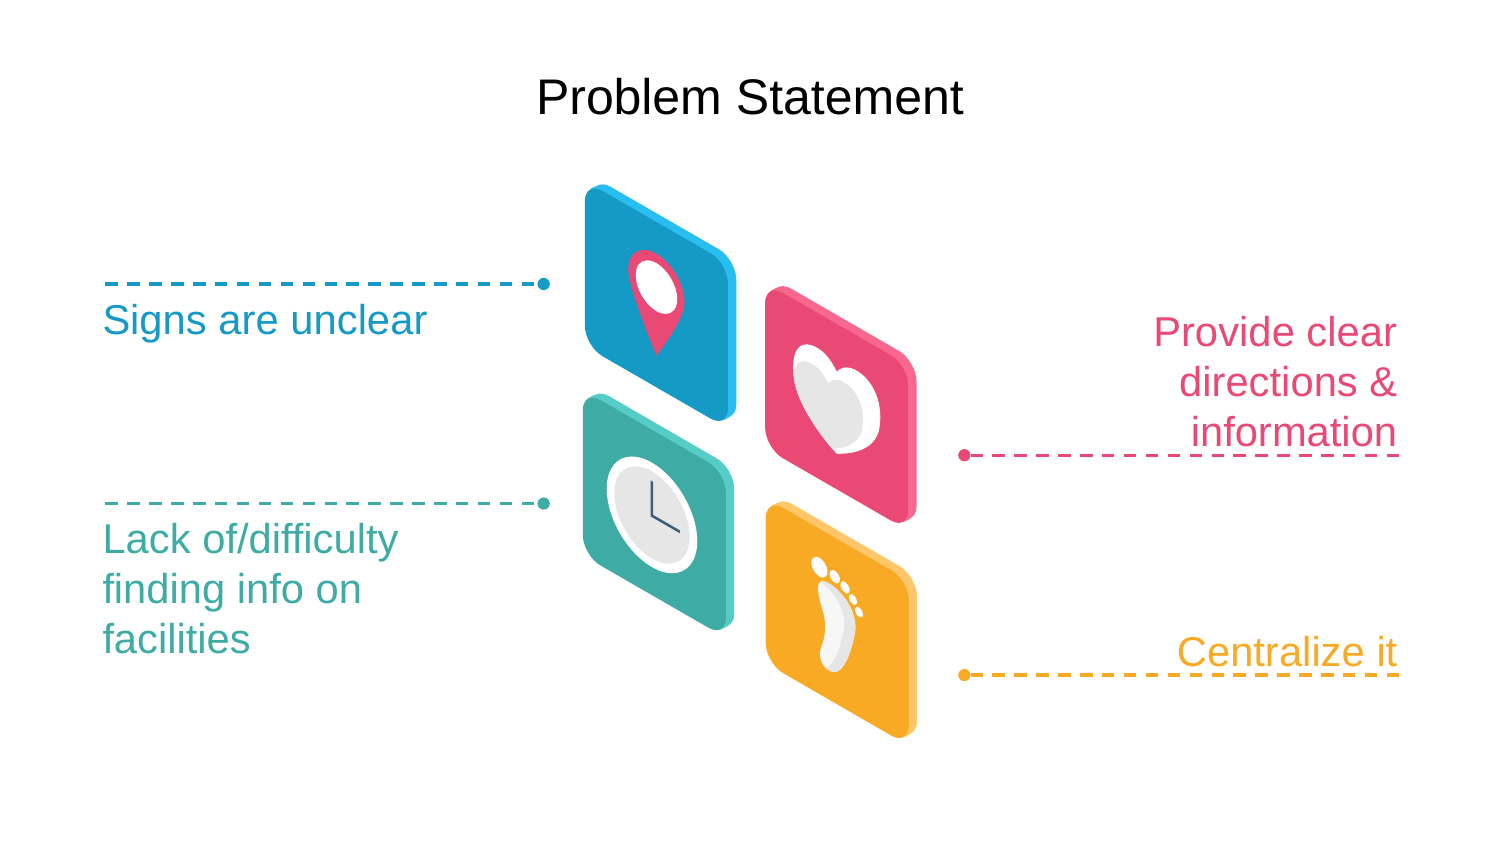

# Problem Statement

Signs are unclear

Provide clear directions & information

Lack of/difficulty finding info on facilities

Centralize it